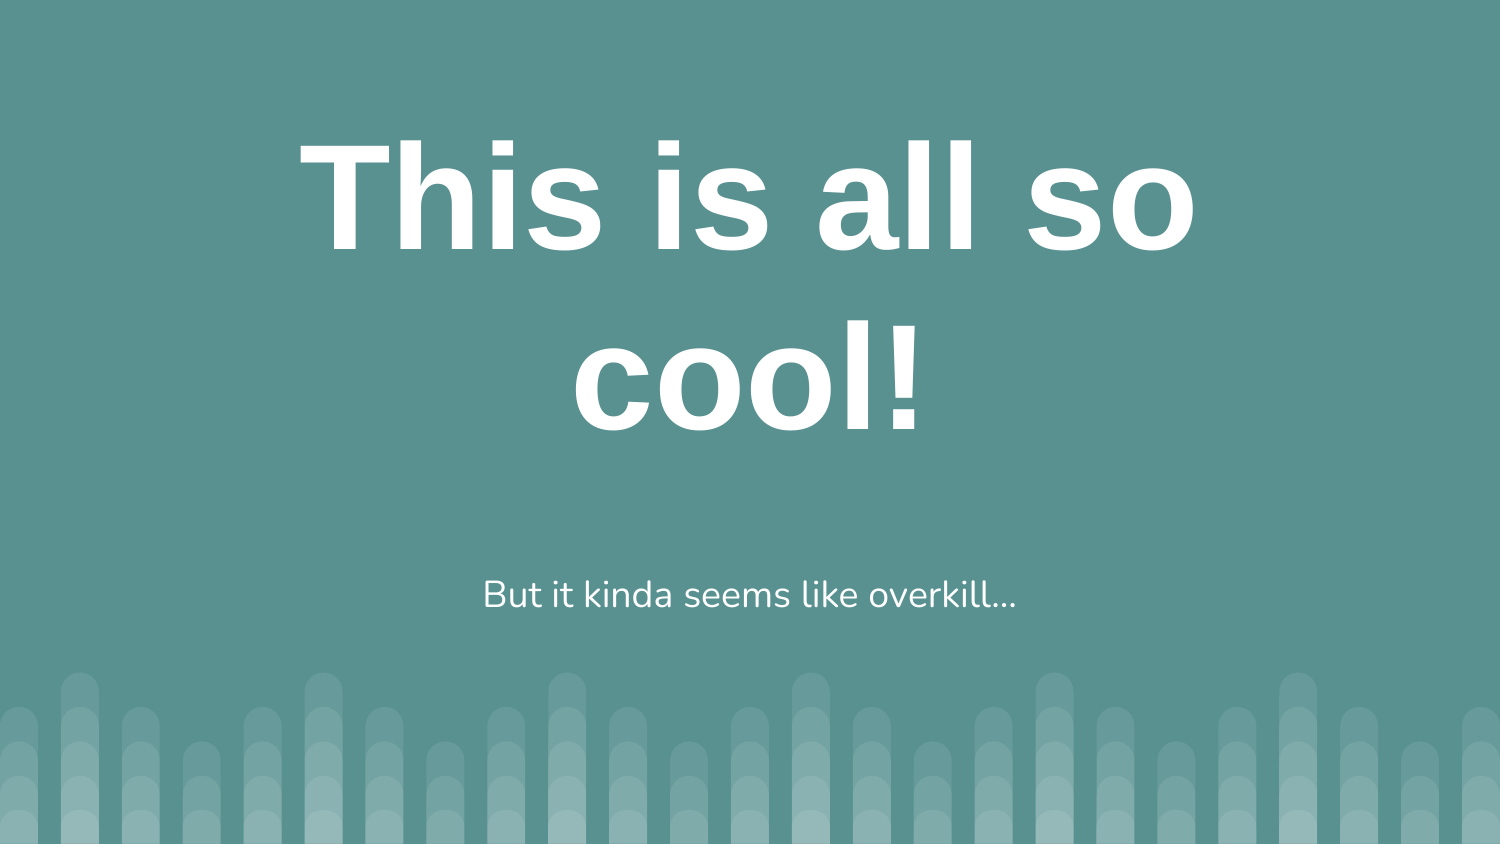

# This is all so cool!
But it kinda seems like overkill...